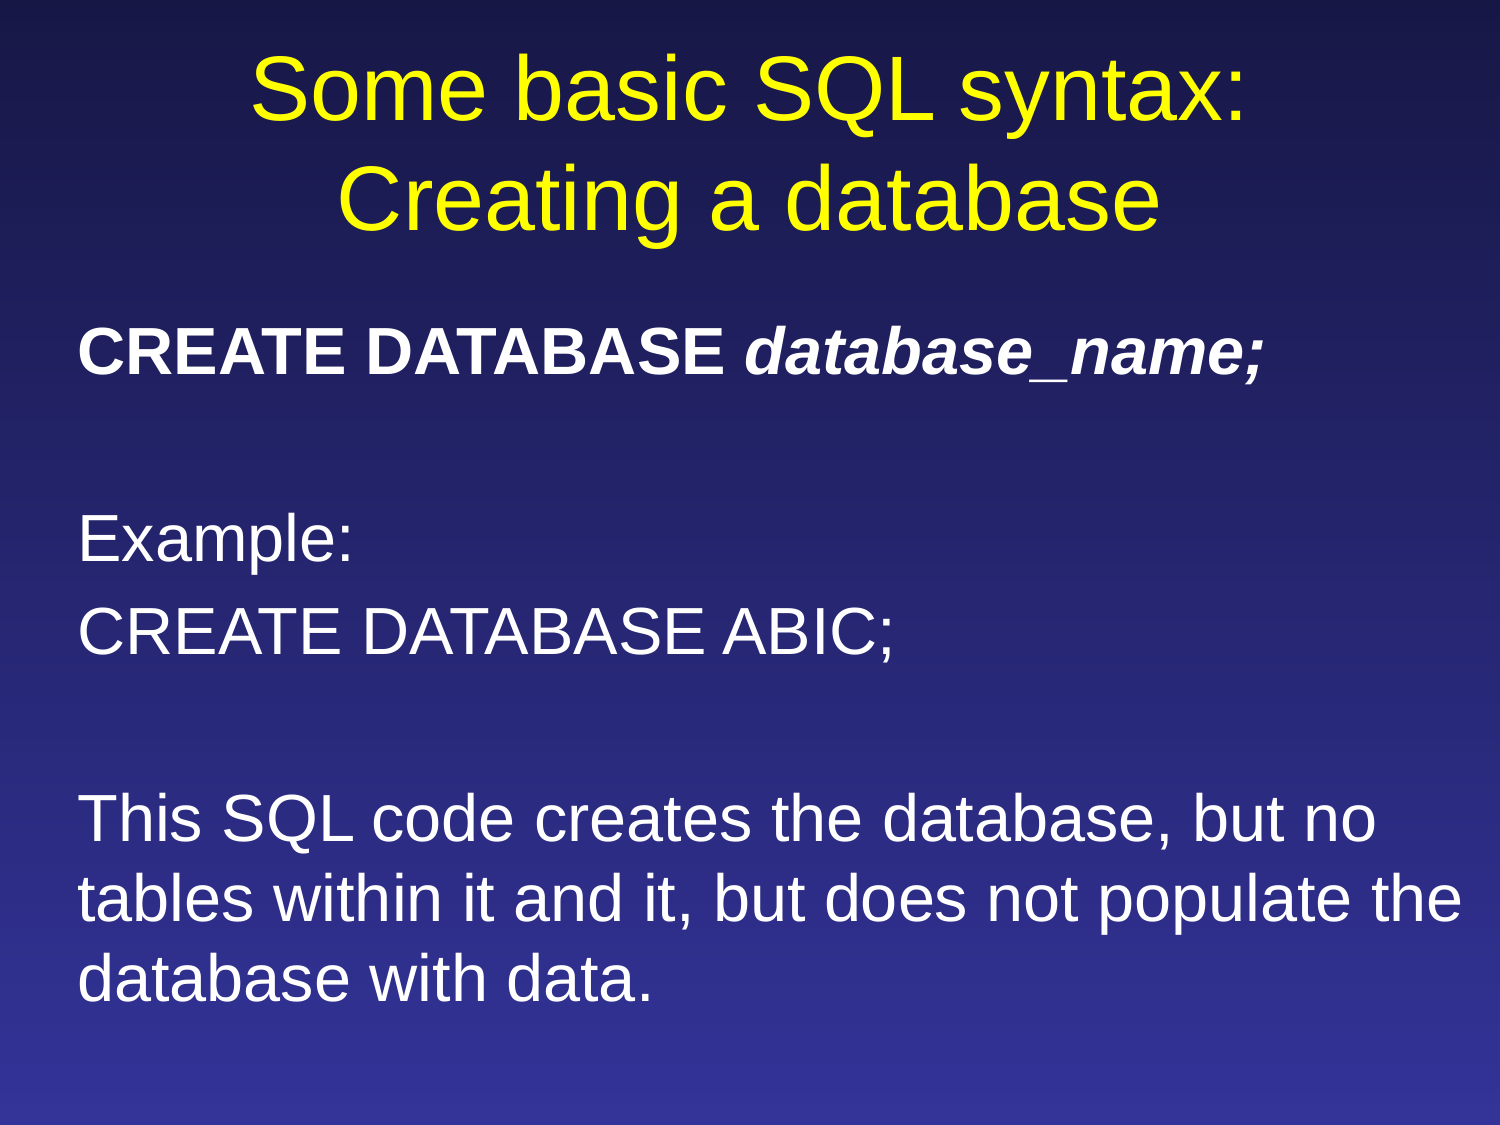

# Some basic SQL syntax: Creating a database
CREATE DATABASE database_name;

Example:
CREATE DATABASE ABIC;

This SQL code creates the database, but no tables within it and it, but does not populate the database with data.